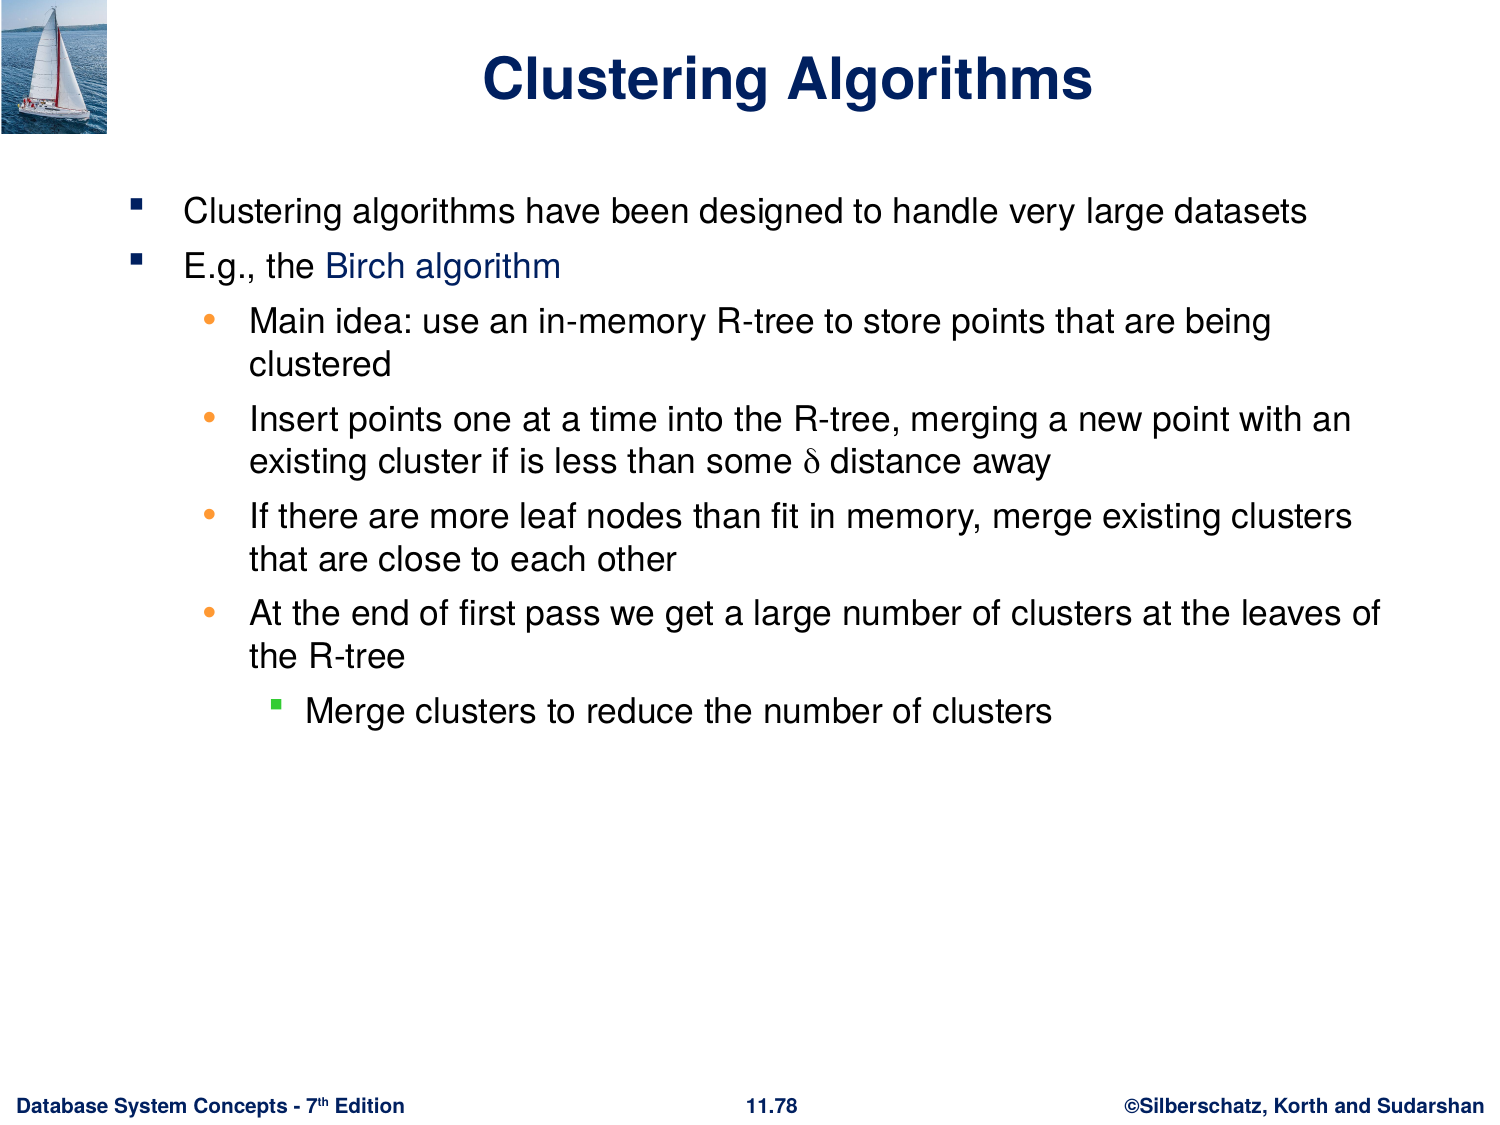

# Clustering Algorithms
Clustering algorithms have been designed to handle very large datasets
E.g., the Birch algorithm
Main idea: use an in-memory R-tree to store points that are being clustered
Insert points one at a time into the R-tree, merging a new point with an existing cluster if is less than some δ distance away
If there are more leaf nodes than fit in memory, merge existing clusters that are close to each other
At the end of first pass we get a large number of clusters at the leaves of the R-tree
Merge clusters to reduce the number of clusters